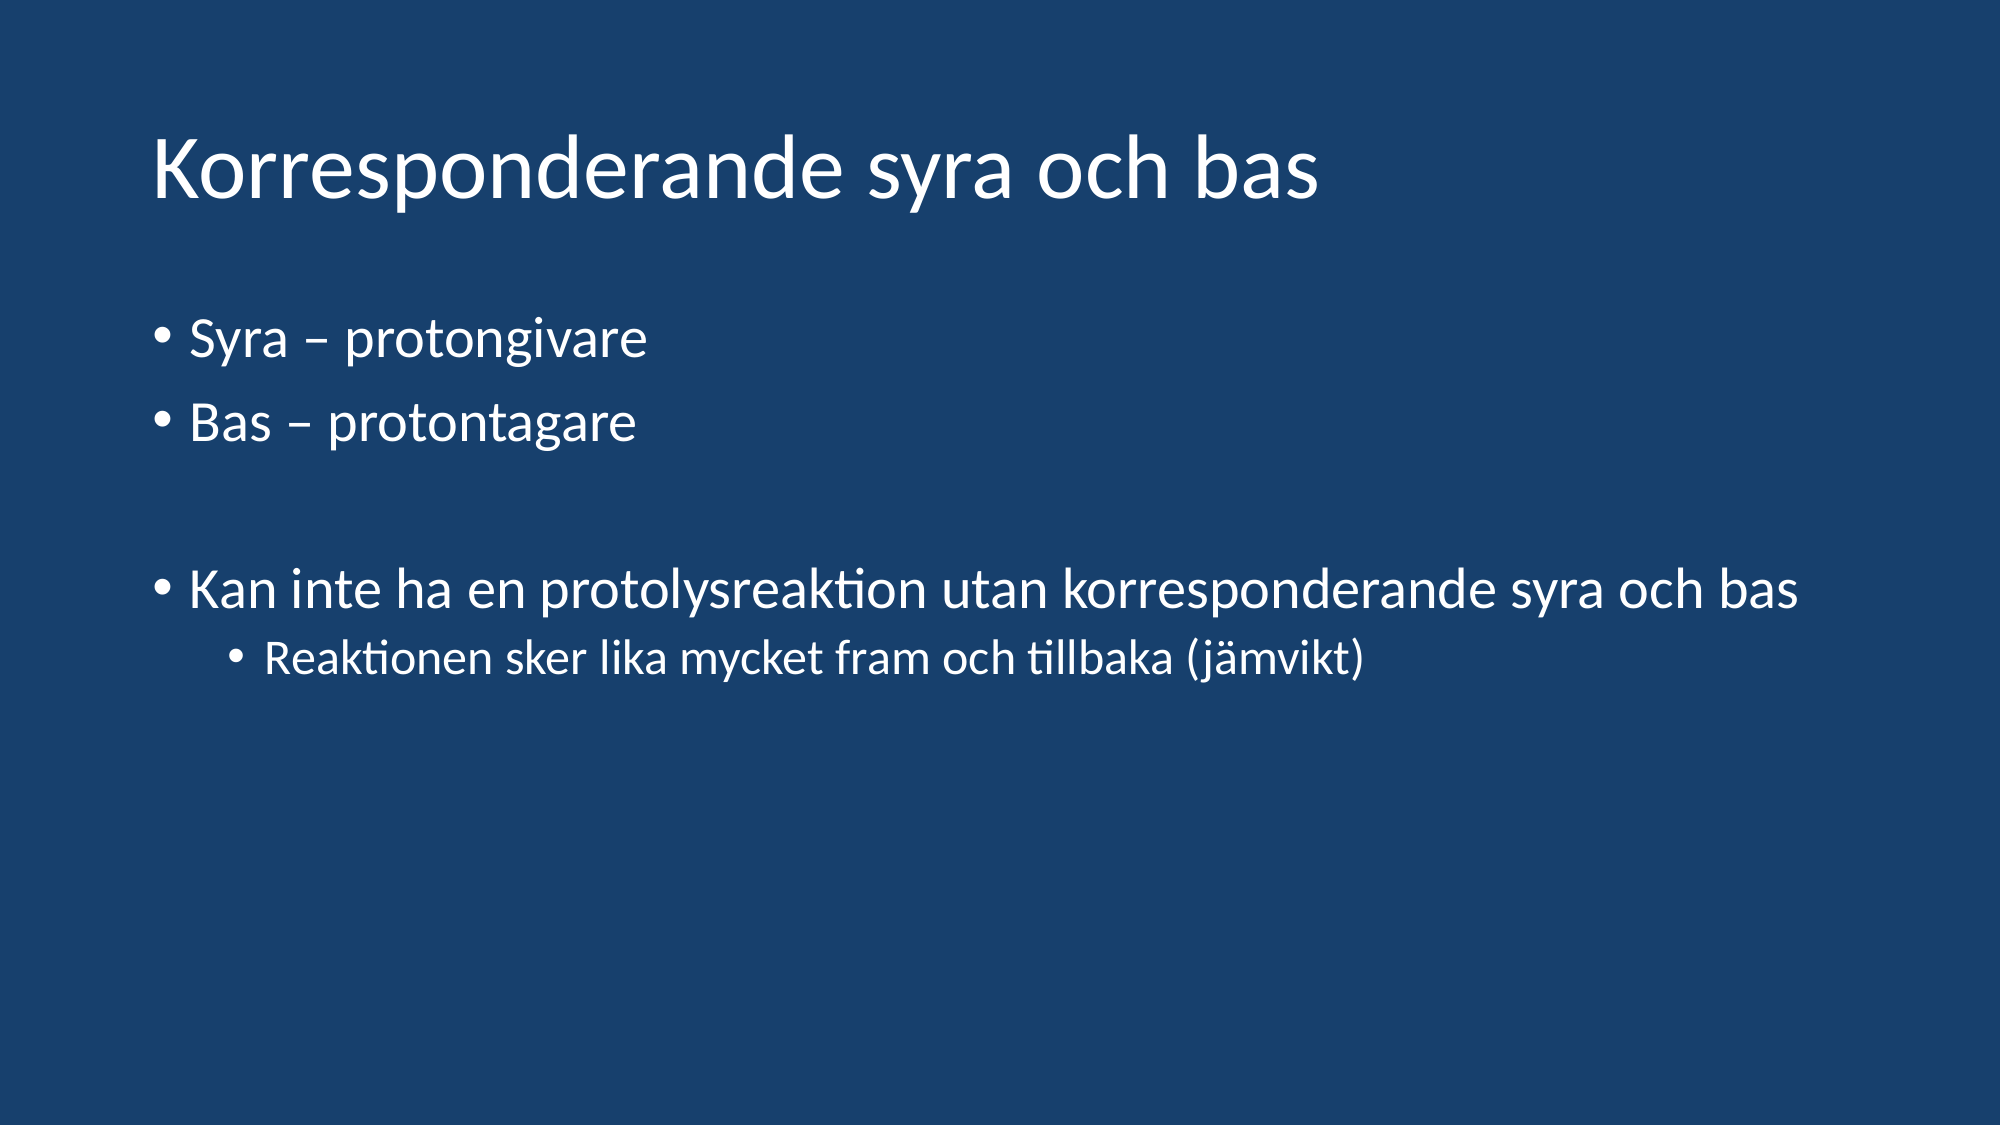

# Korresponderande syra och bas
Syra – protongivare
Bas – protontagare

Kan inte ha en protolysreaktion utan korresponderande syra och bas
Reaktionen sker lika mycket fram och tillbaka (jämvikt)